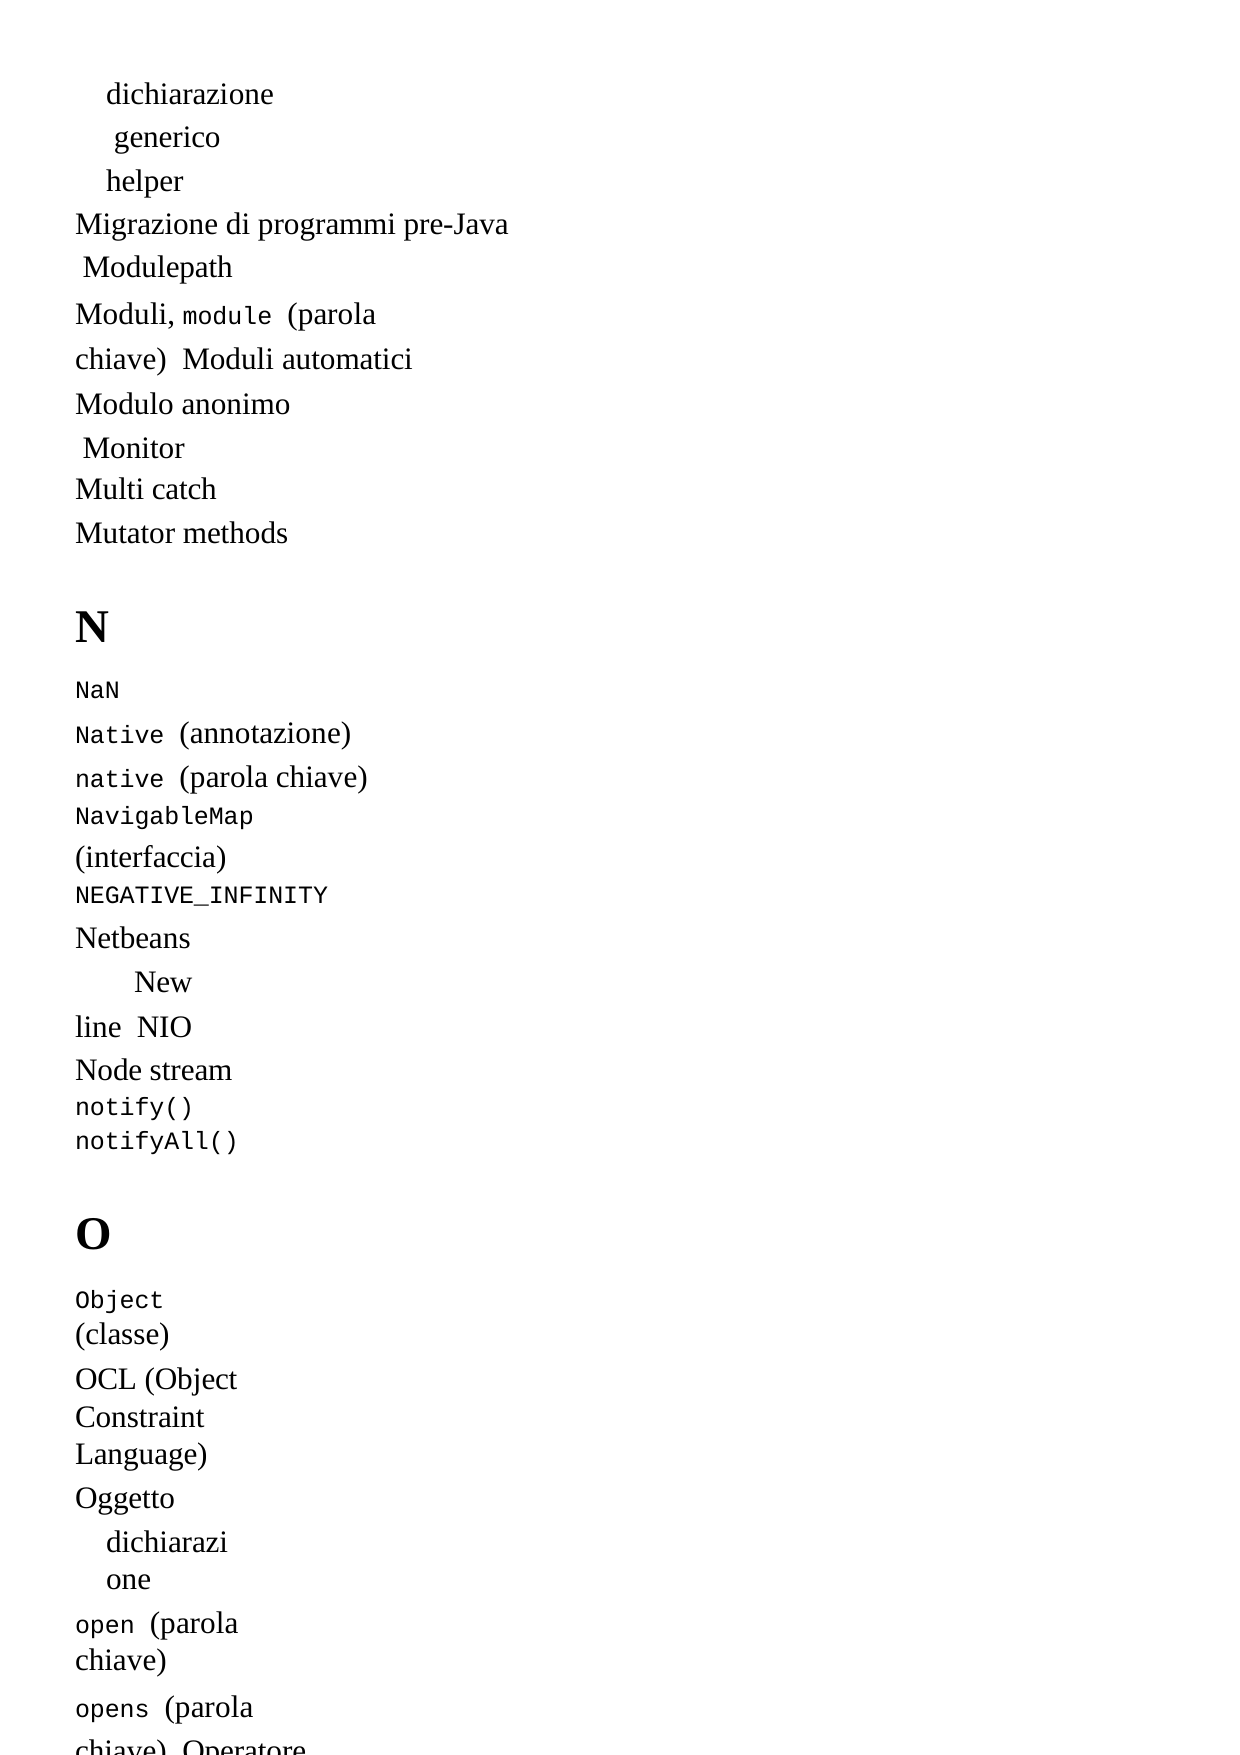

dichiarazione  generico  helper
Migrazione di programmi pre-Java  Modulepath
Moduli, module (parola chiave)  Moduli automatici
Modulo anonimo  Monitor
Multi catch
Mutator methods

N
NaN
Native (annotazione)  native (parola chiave)  NavigableMap (interfaccia)  NEGATIVE_INFINITY
Netbeans  New line  NIO
Node stream  notify()  notifyAll()

O
Object (classe)
OCL (Object Constraint Language)
Oggetto
dichiarazione
open (parola chiave)
opens (parola chiave)  Operatore ternario  Operatori
bitwise